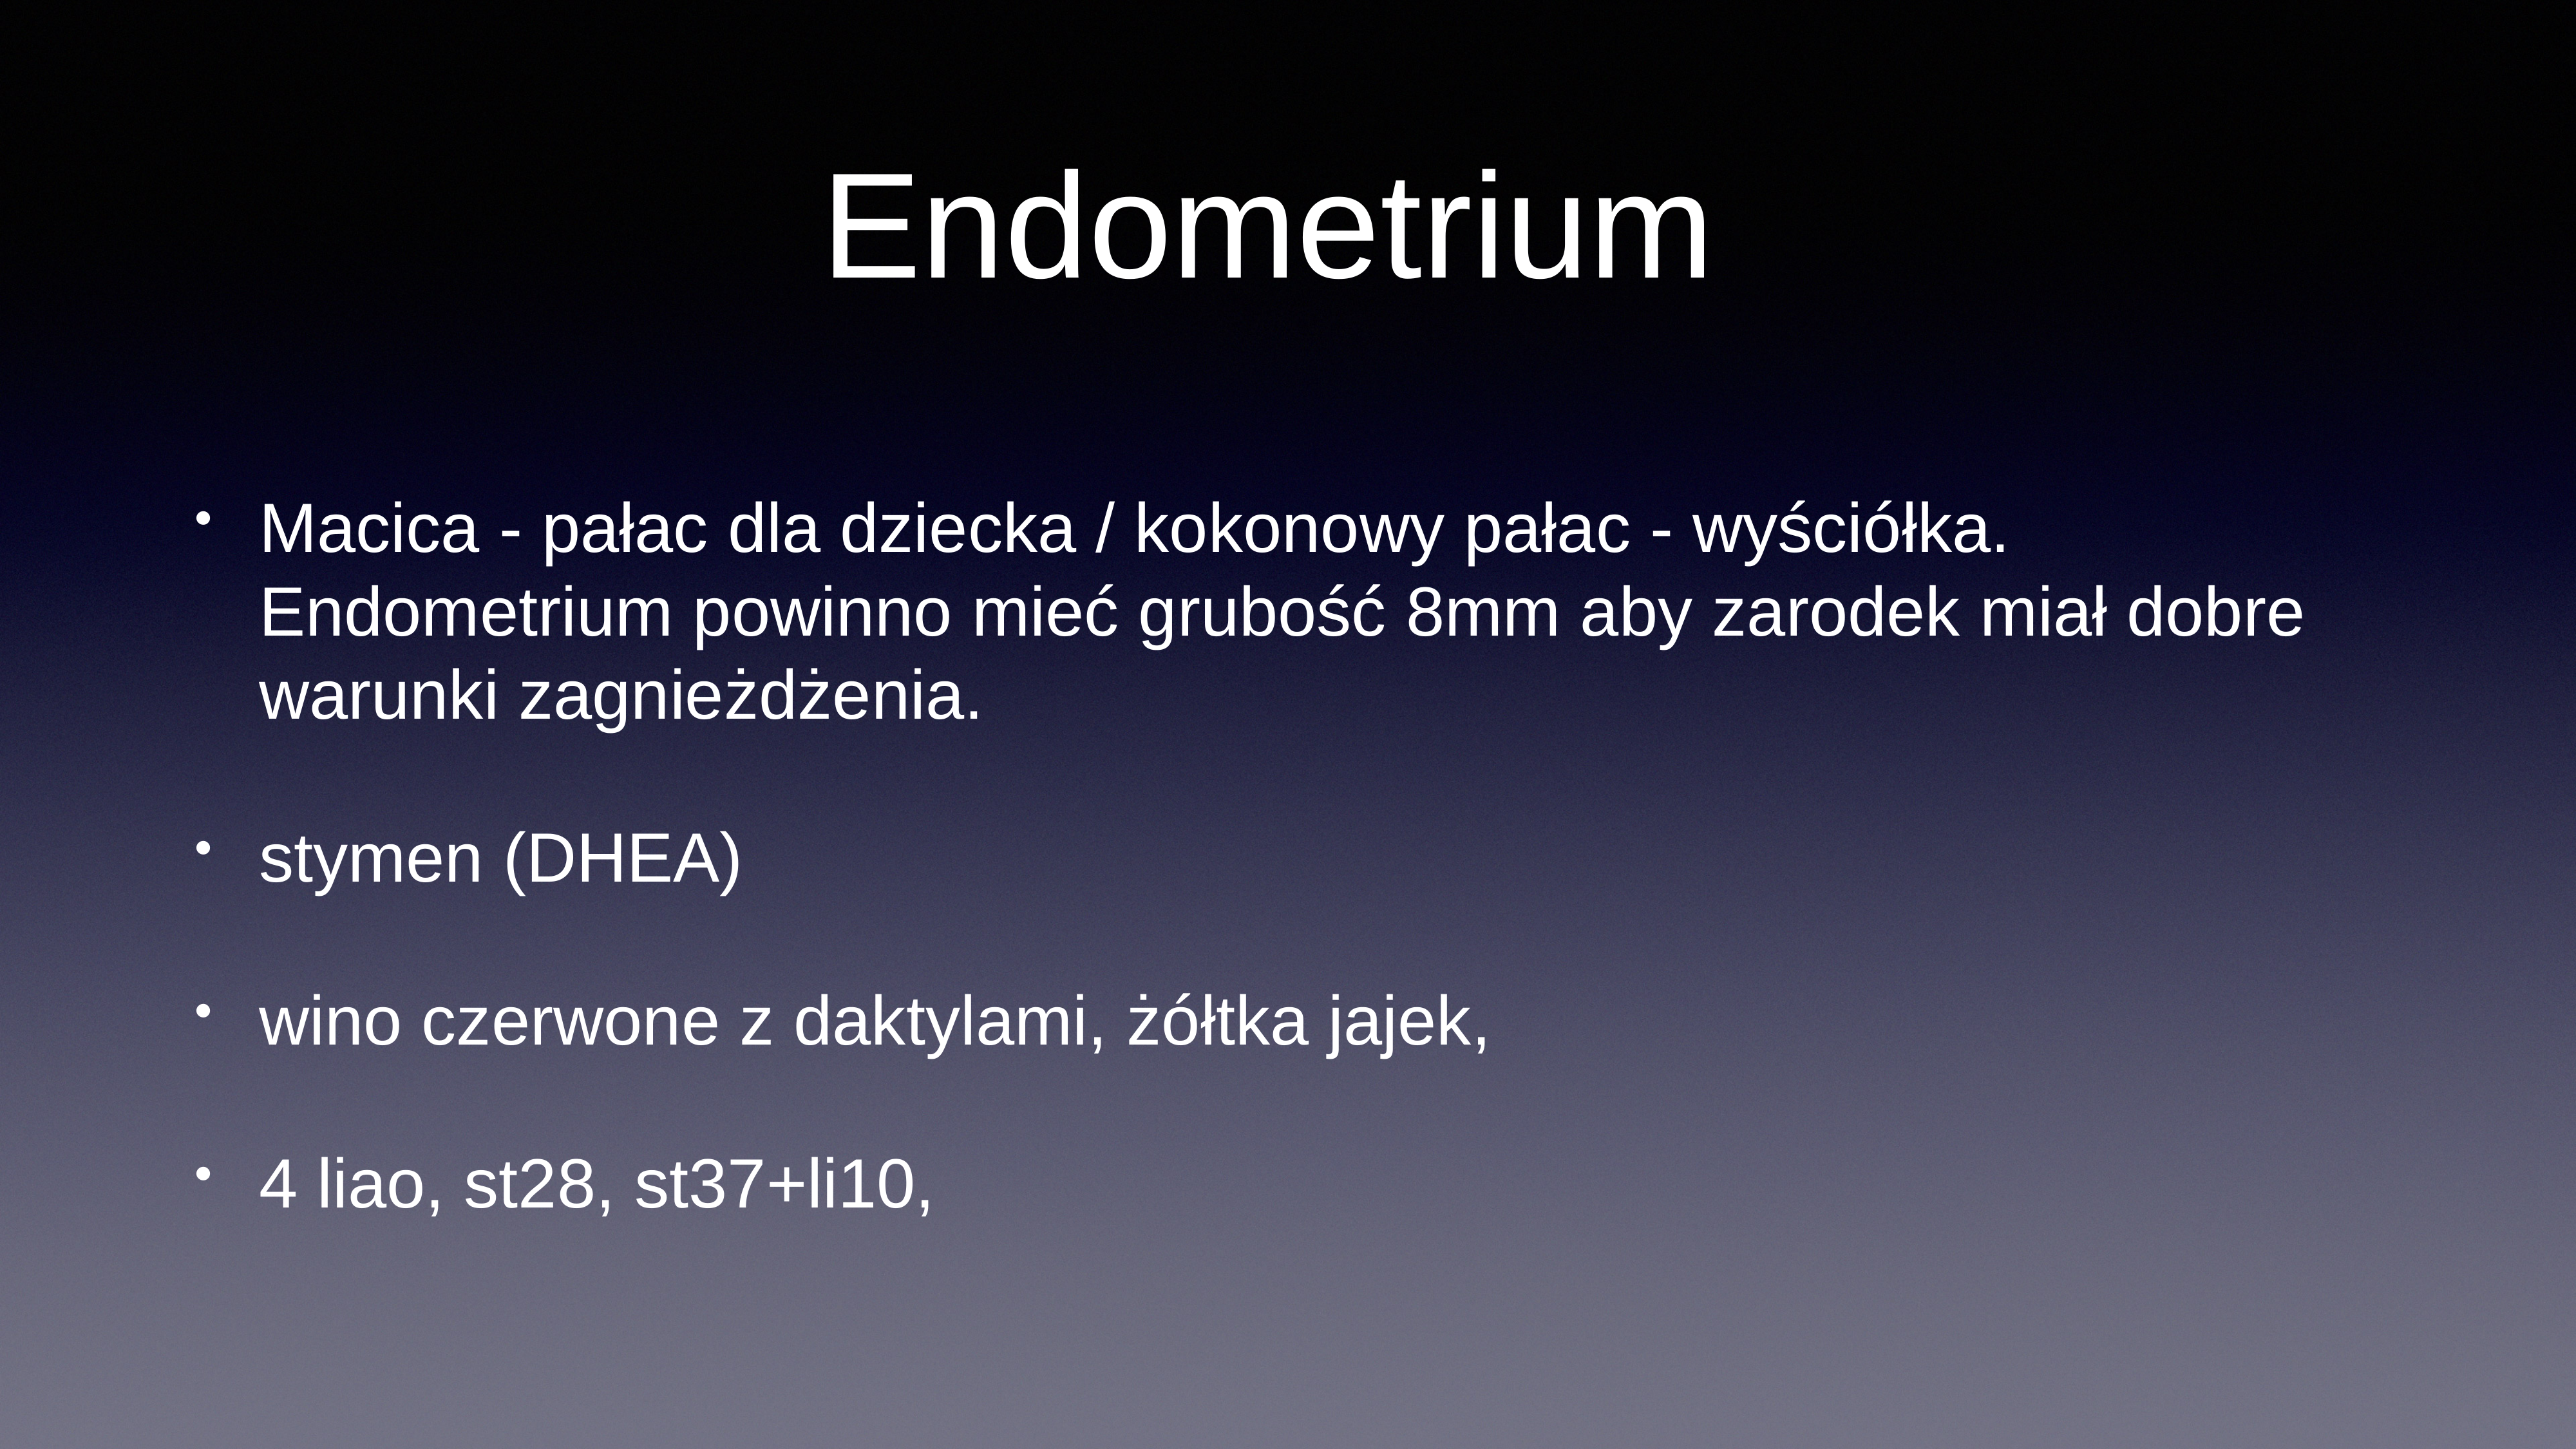

# Endometrium
Macica - pałac dla dziecka / kokonowy pałac - wyściółka. Endometrium powinno mieć grubość 8mm aby zarodek miał dobre warunki zagnieżdżenia.
stymen (DHEA)
wino czerwone z daktylami, żółtka jajek,
4 liao, st28, st37+li10,